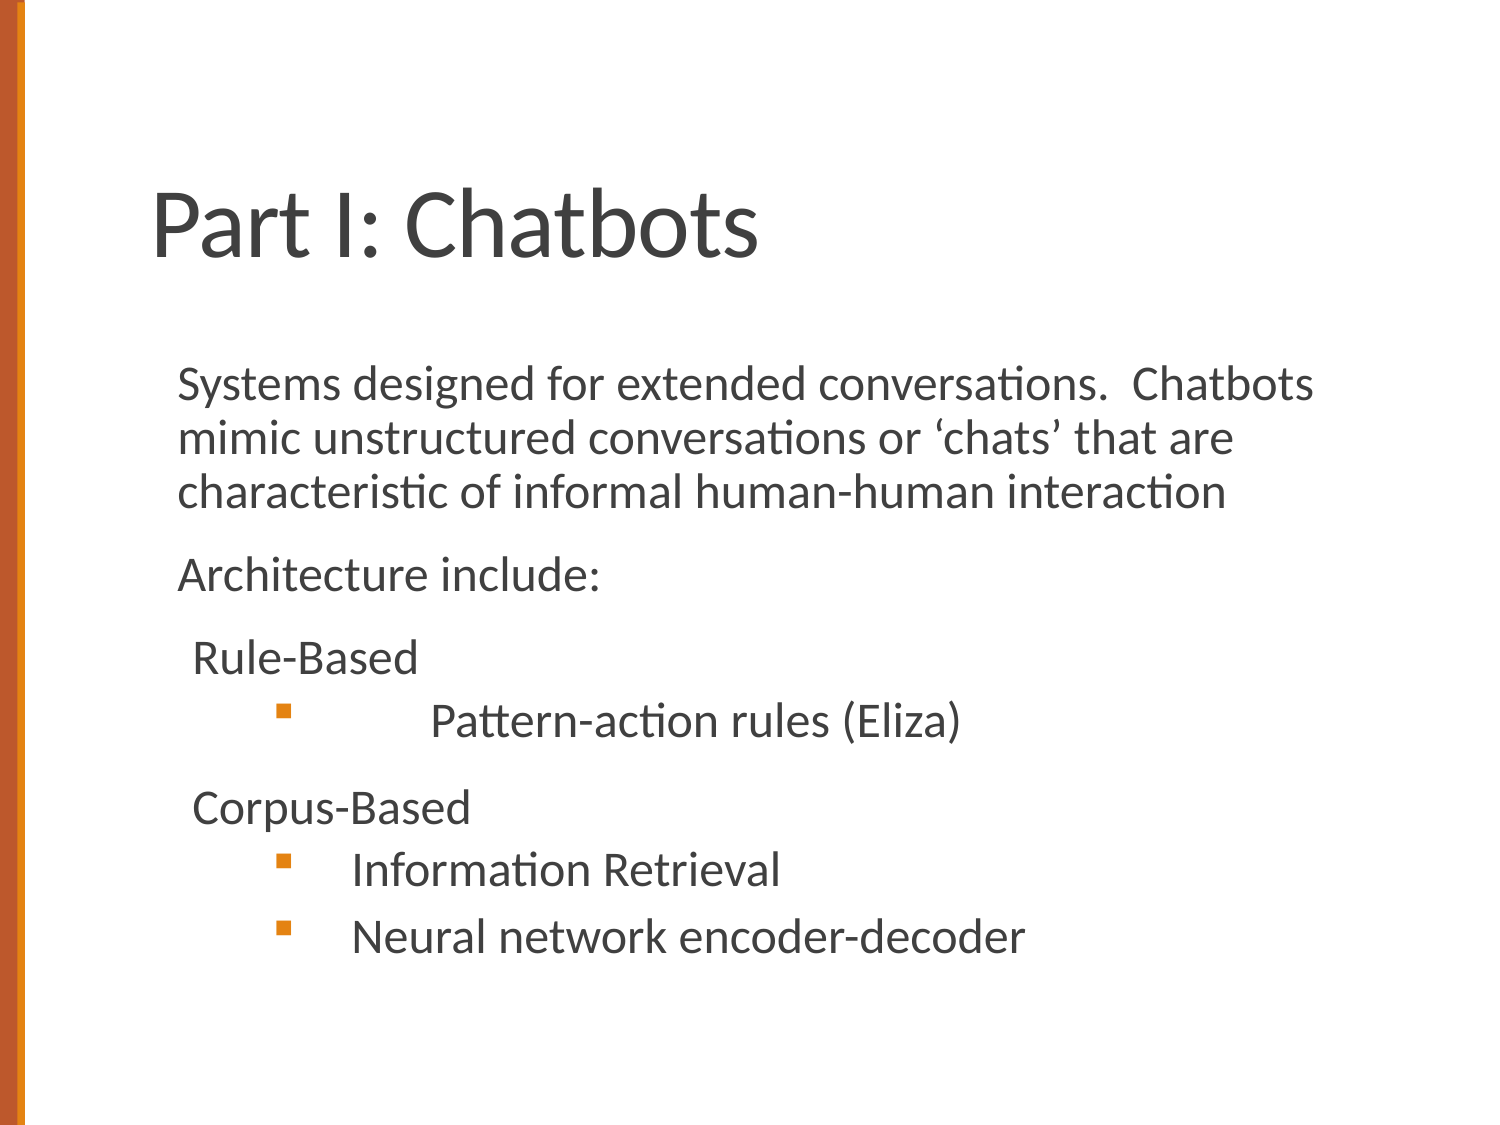

# Part I: Chatbots
Systems designed for extended conversations.  Chatbots mimic unstructured conversations or ‘chats’ that are characteristic of informal human-human interaction
Architecture include:
Rule-Based
	Pattern-action rules (Eliza)
Corpus-Based
Information Retrieval
Neural network encoder-decoder